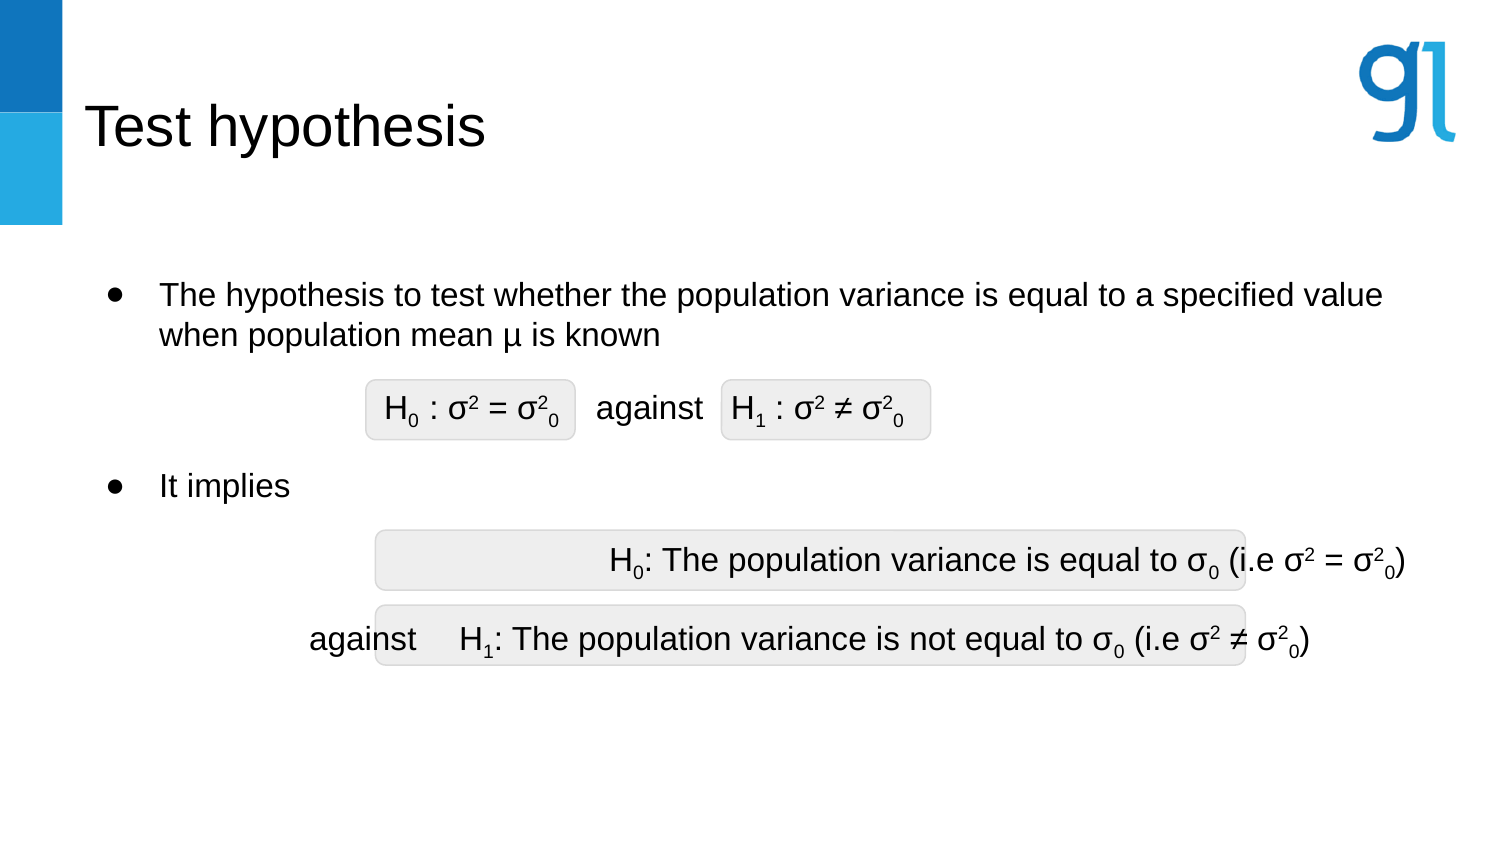

# Test hypothesis
The hypothesis to test whether the population variance is equal to a specified value when population mean µ is known
H0  : σ2 = σ20    against   H1 : σ2 ≠ σ20
It implies
			H0: The population variance is equal to σ0 (i.e σ2 = σ20)
	against 	H1: The population variance is not equal to σ0 (i.e σ2 ≠ σ20)